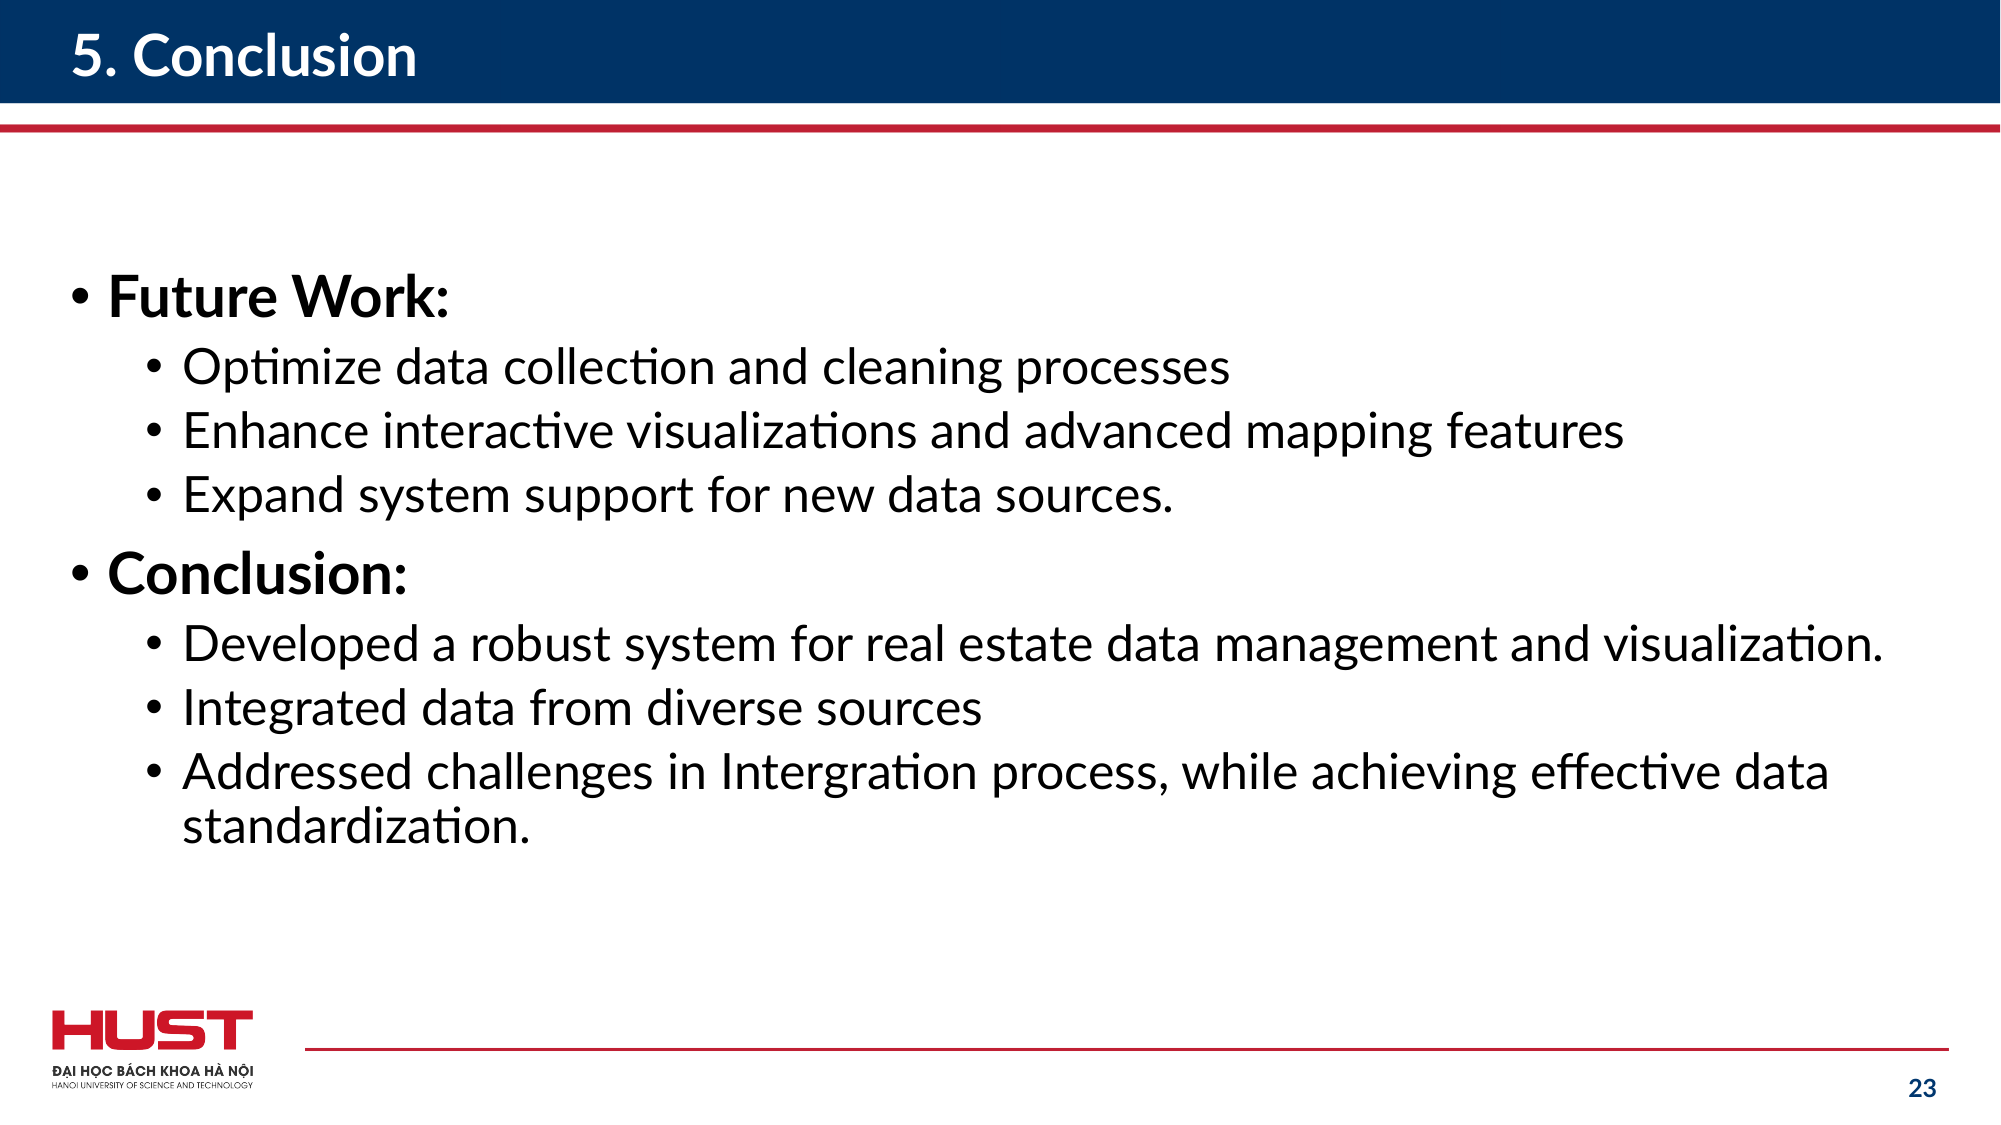

# 5. Conclusion

Future Work:
Optimize data collection and cleaning processes
Enhance interactive visualizations and advanced mapping features
Expand system support for new data sources.
Conclusion:
Developed a robust system for real estate data management and visualization.
Integrated data from diverse sources
Addressed challenges in Intergration process, while achieving effective data standardization.

23